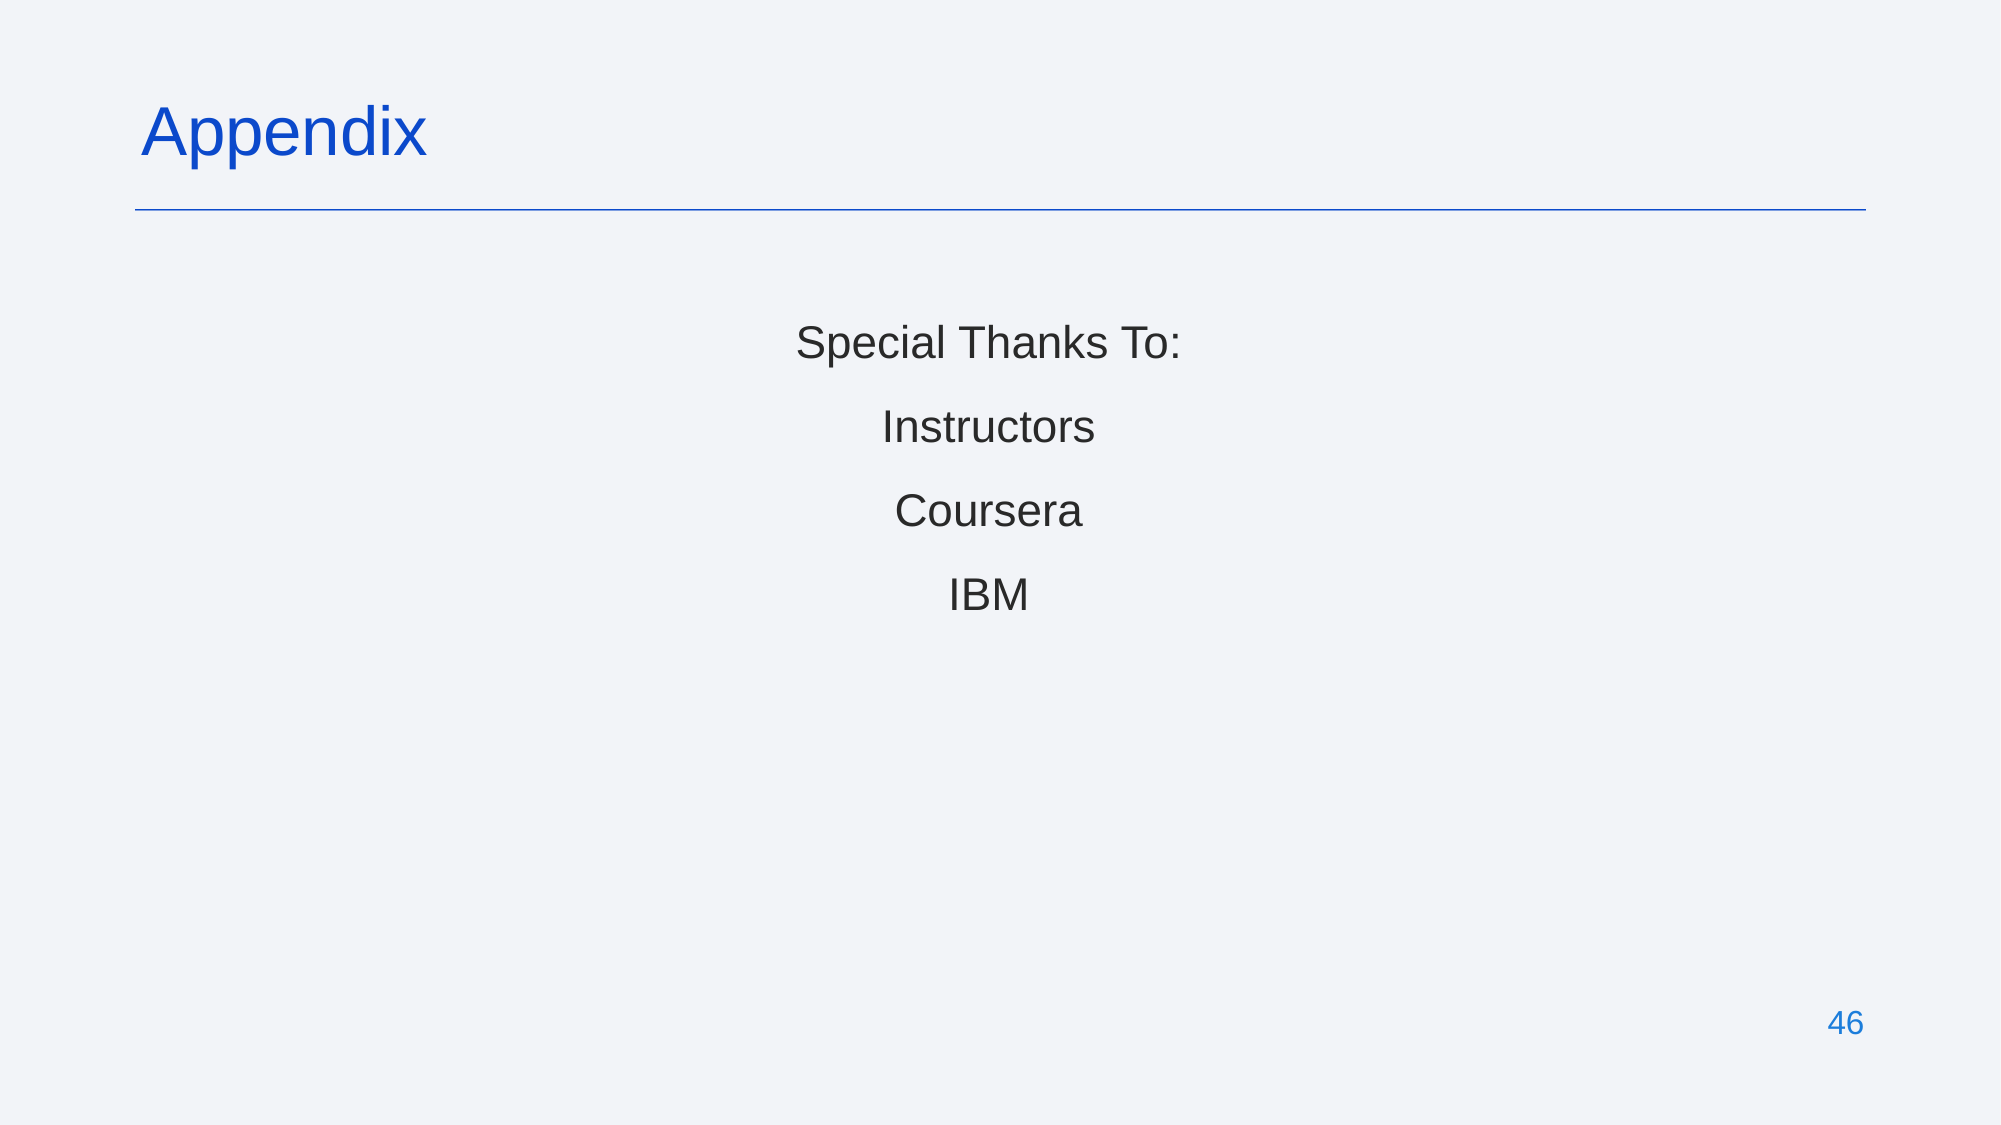

Appendix
Special Thanks To:
Instructors
Coursera
IBM
46